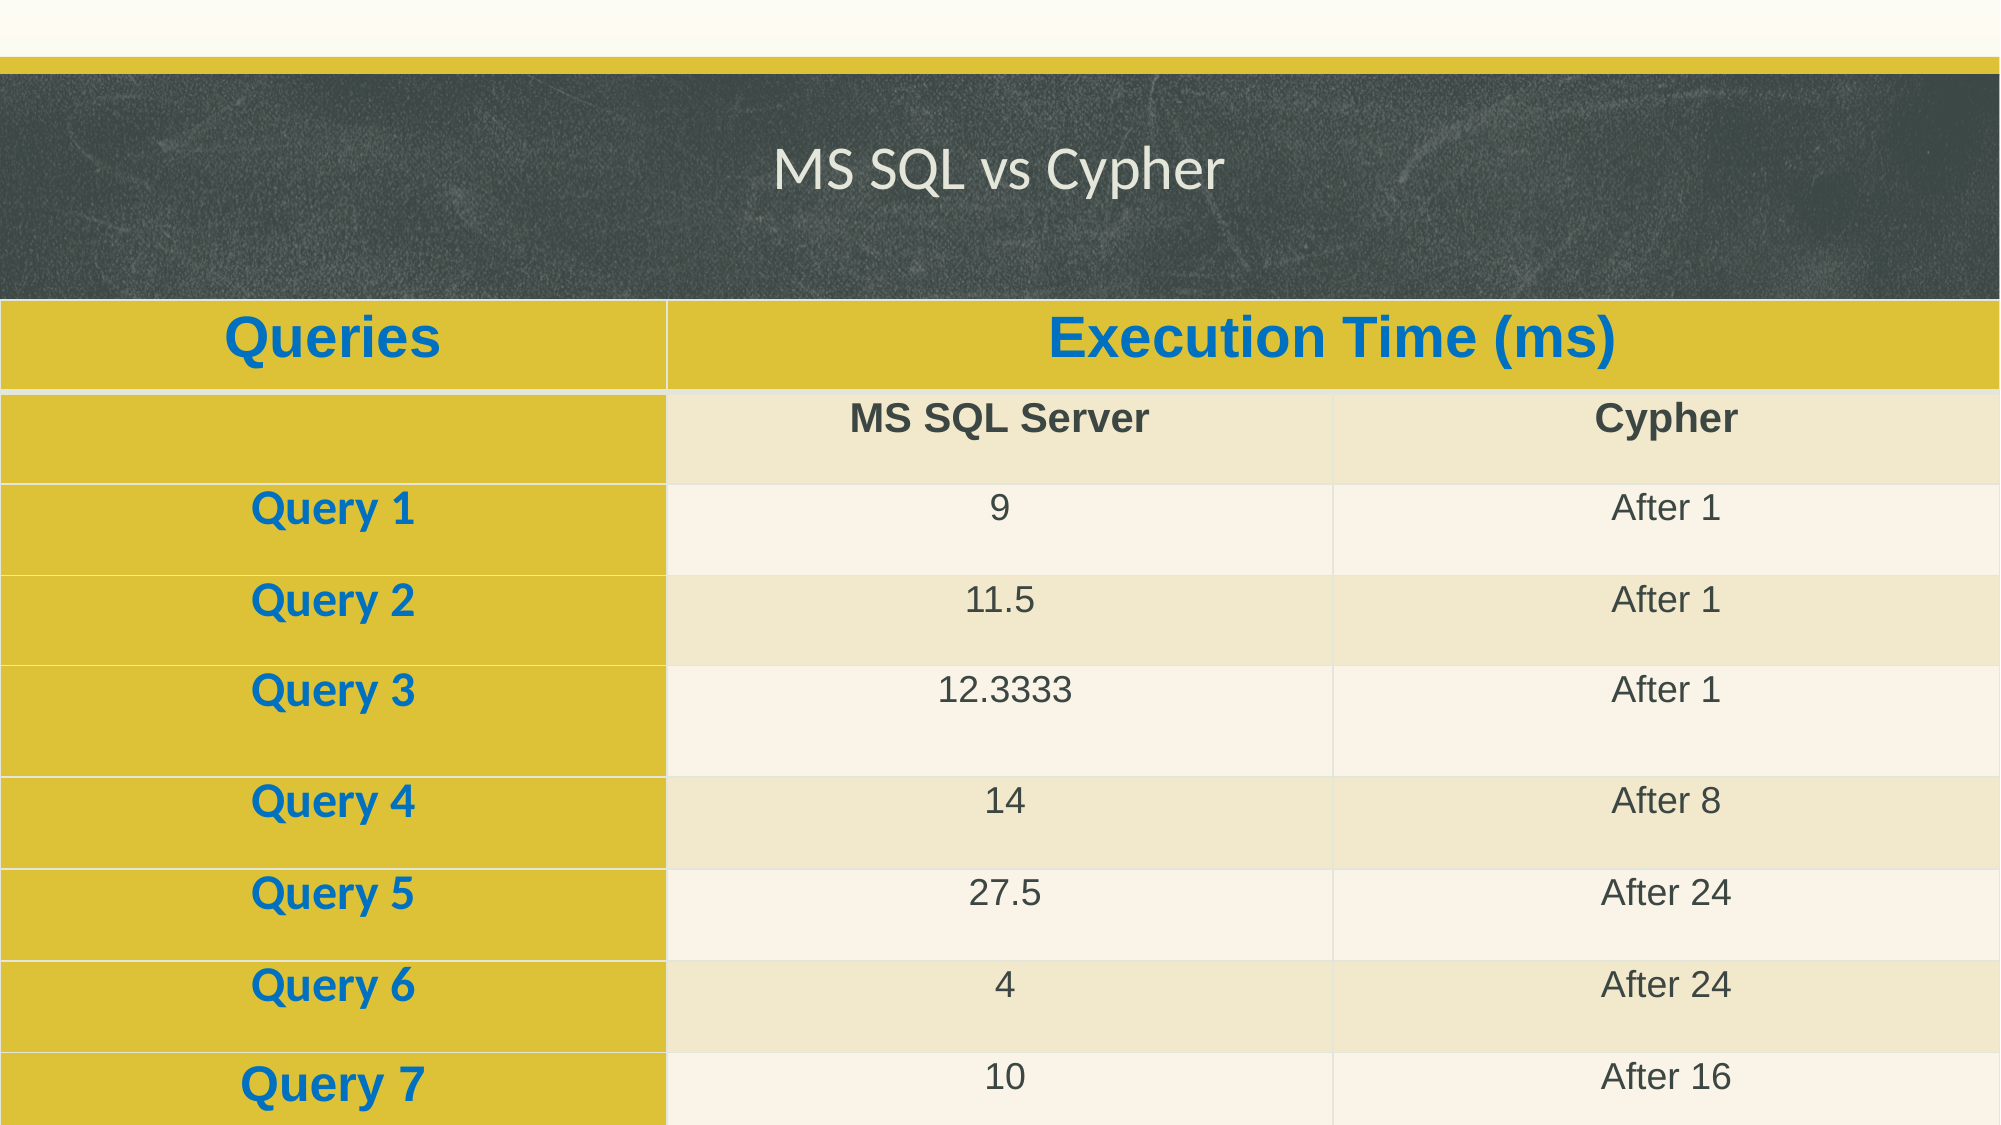

# MS SQL vs Cypher
| Queries | Execution Time (ms) |  |
| --- | --- | --- |
|  | MS SQL Server | Cypher |
| Query 1 | 9 | After 1 |
| Query 2 | 11.5 | After 1 |
| Query 3 | 12.3333 | After 1 |
| Query 4 | 14 | After 8 |
| Query 5 | 27.5 | After 24 |
| Query 6 | 4 | After 24 |
| Query 7 | 10 | After 16 |